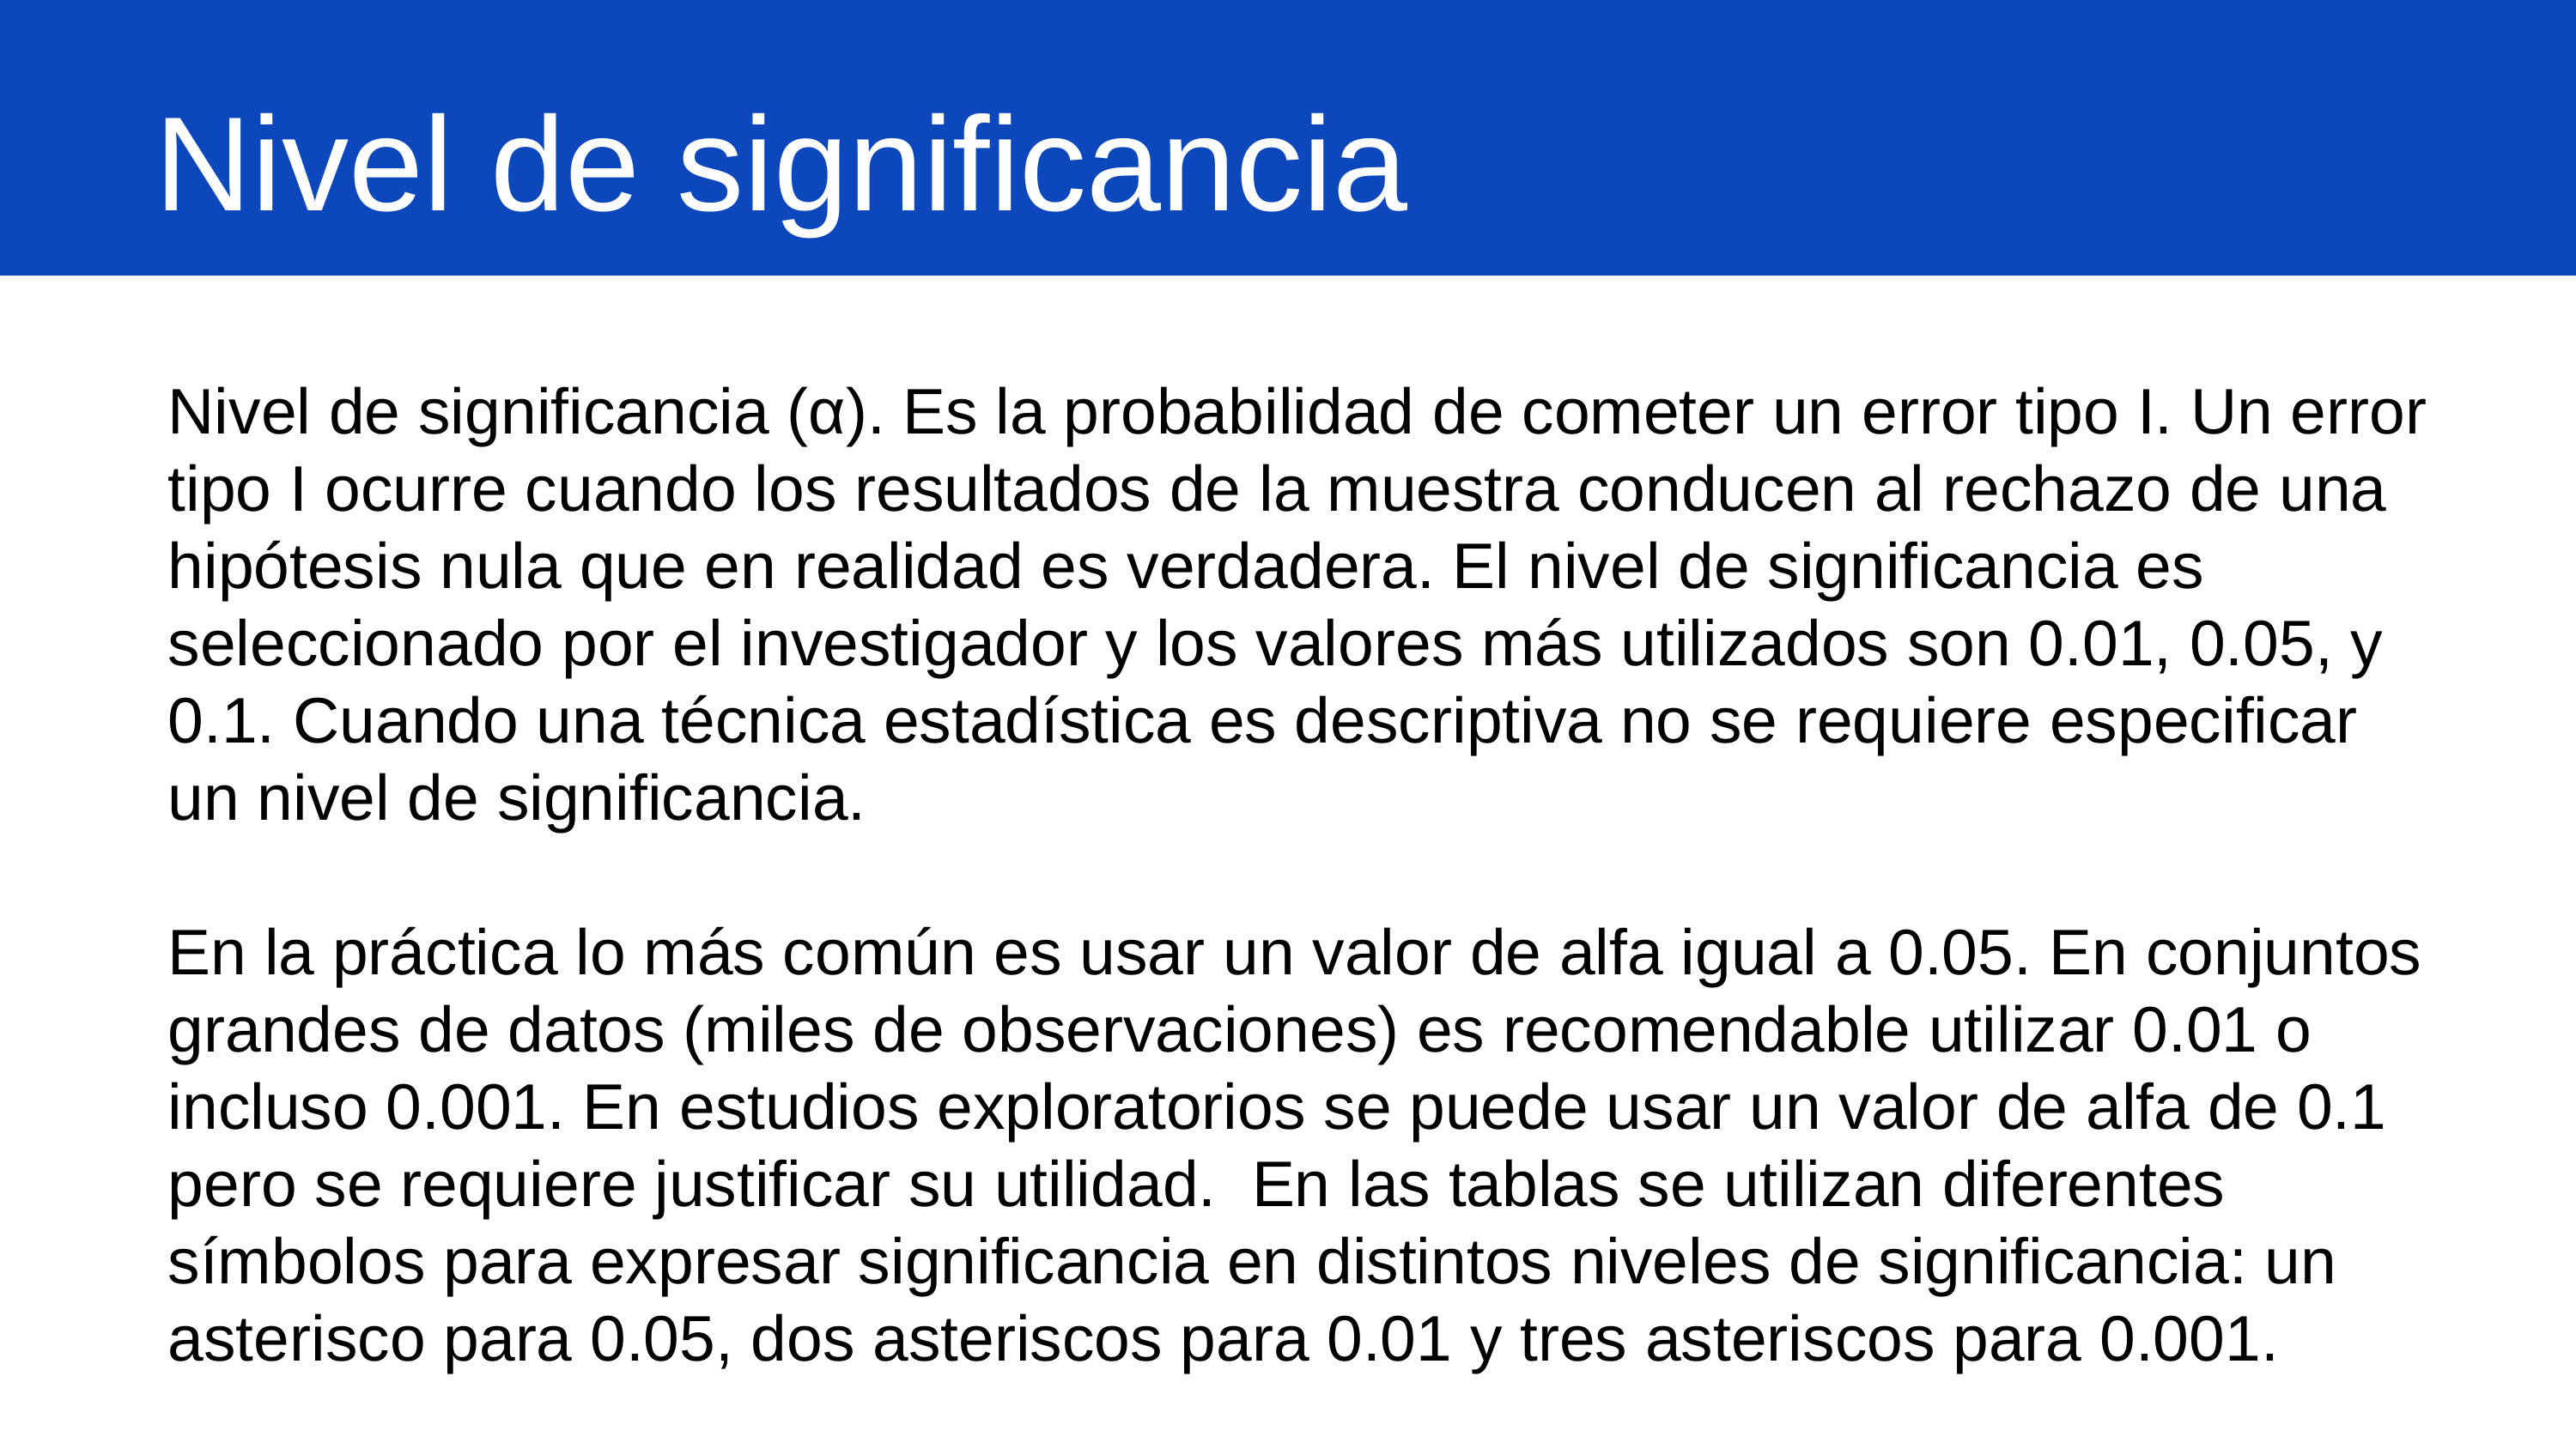

Nivel de significancia
Nivel de significancia (α). Es la probabilidad de cometer un error tipo I. Un error tipo I ocurre cuando los resultados de la muestra conducen al rechazo de una hipótesis nula que en realidad es verdadera. El nivel de significancia es seleccionado por el investigador y los valores más utilizados son 0.01, 0.05, y 0.1. Cuando una técnica estadística es descriptiva no se requiere especificar un nivel de significancia.

En la práctica lo más común es usar un valor de alfa igual a 0.05. En conjuntos grandes de datos (miles de observaciones) es recomendable utilizar 0.01 o incluso 0.001. En estudios exploratorios se puede usar un valor de alfa de 0.1 pero se requiere justificar su utilidad.  En las tablas se utilizan diferentes símbolos para expresar significancia en distintos niveles de significancia: un asterisco para 0.05, dos asteriscos para 0.01 y tres asteriscos para 0.001.